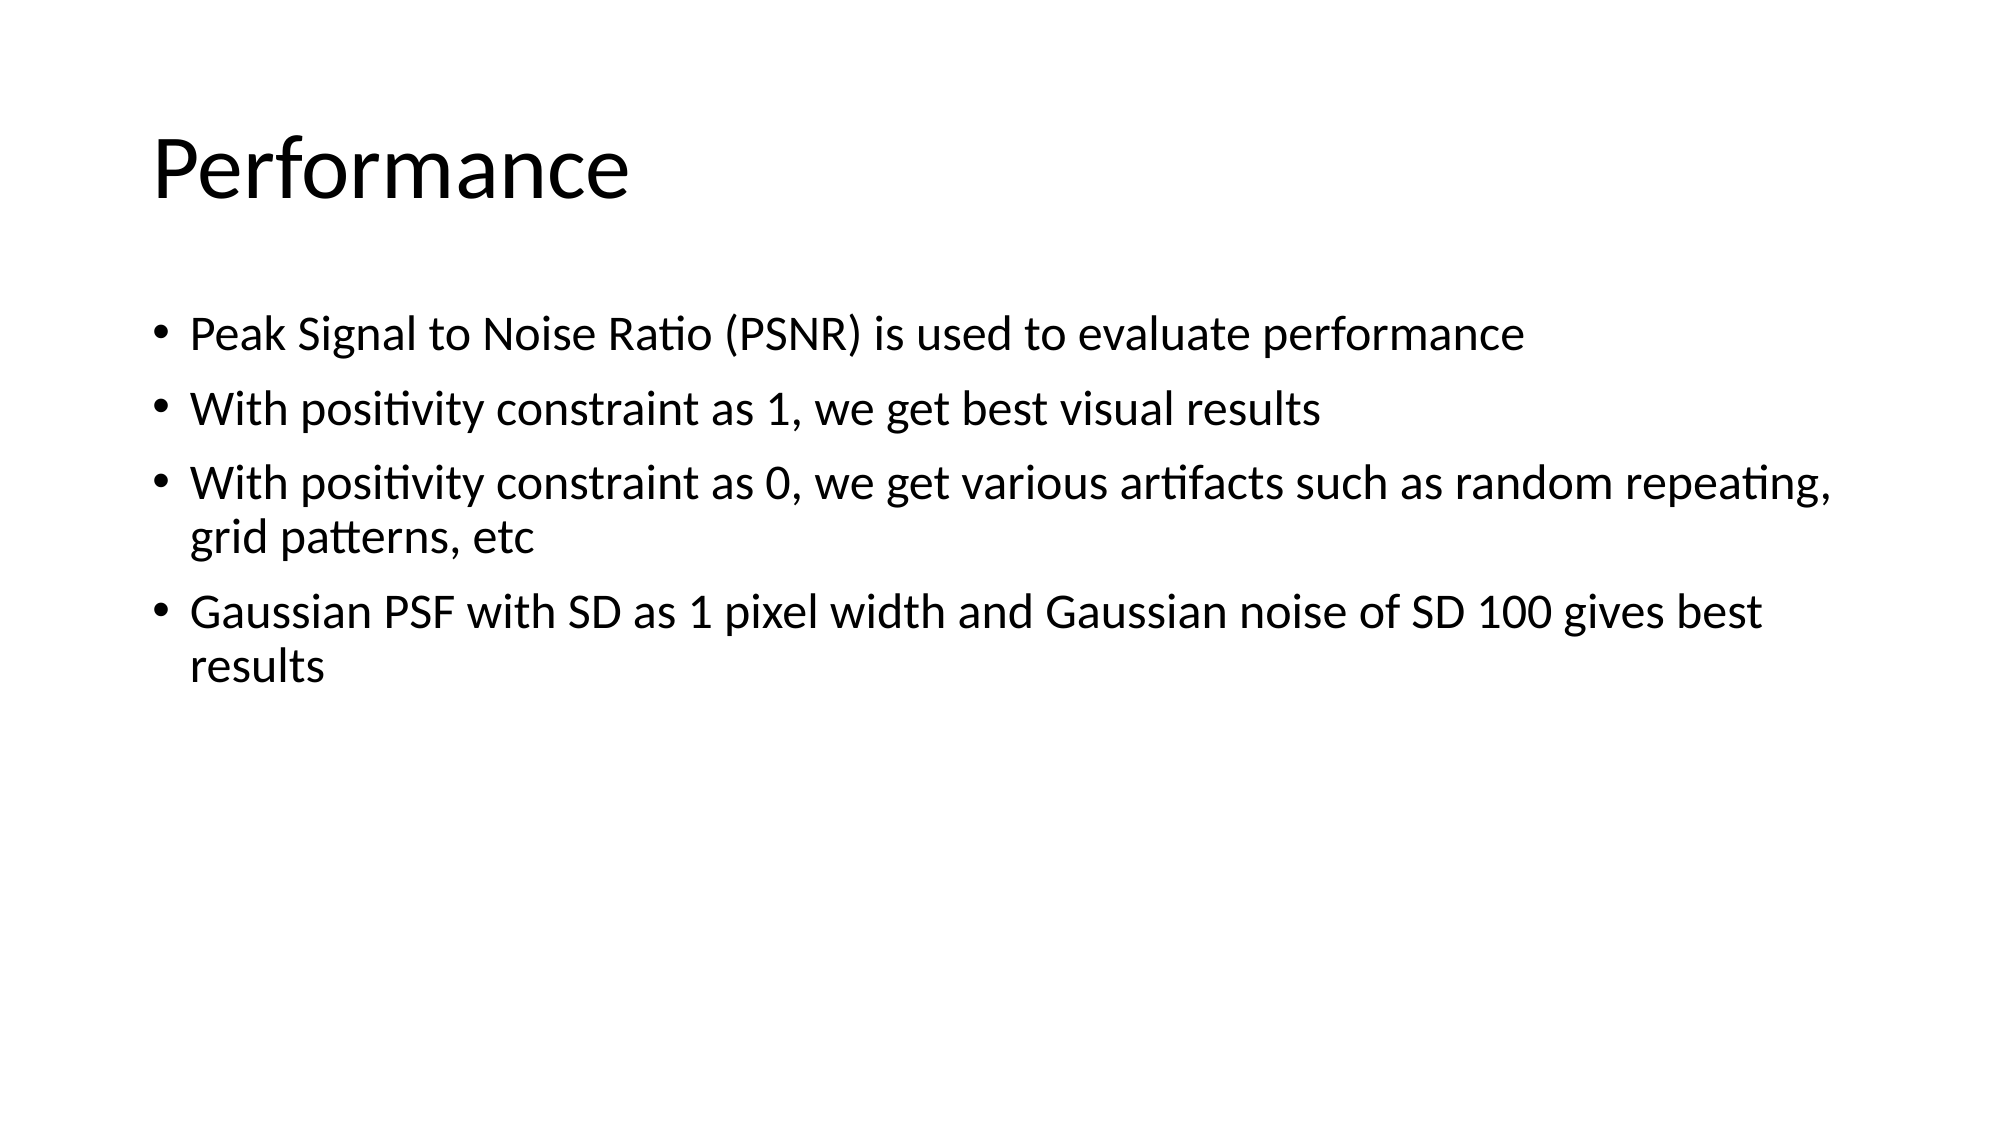

# Performance
Peak Signal to Noise Ratio (PSNR) is used to evaluate performance
With positivity constraint as 1, we get best visual results
With positivity constraint as 0, we get various artifacts such as random repeating,  grid patterns, etc
Gaussian PSF with SD as 1 pixel width and Gaussian noise of SD 100 gives best results